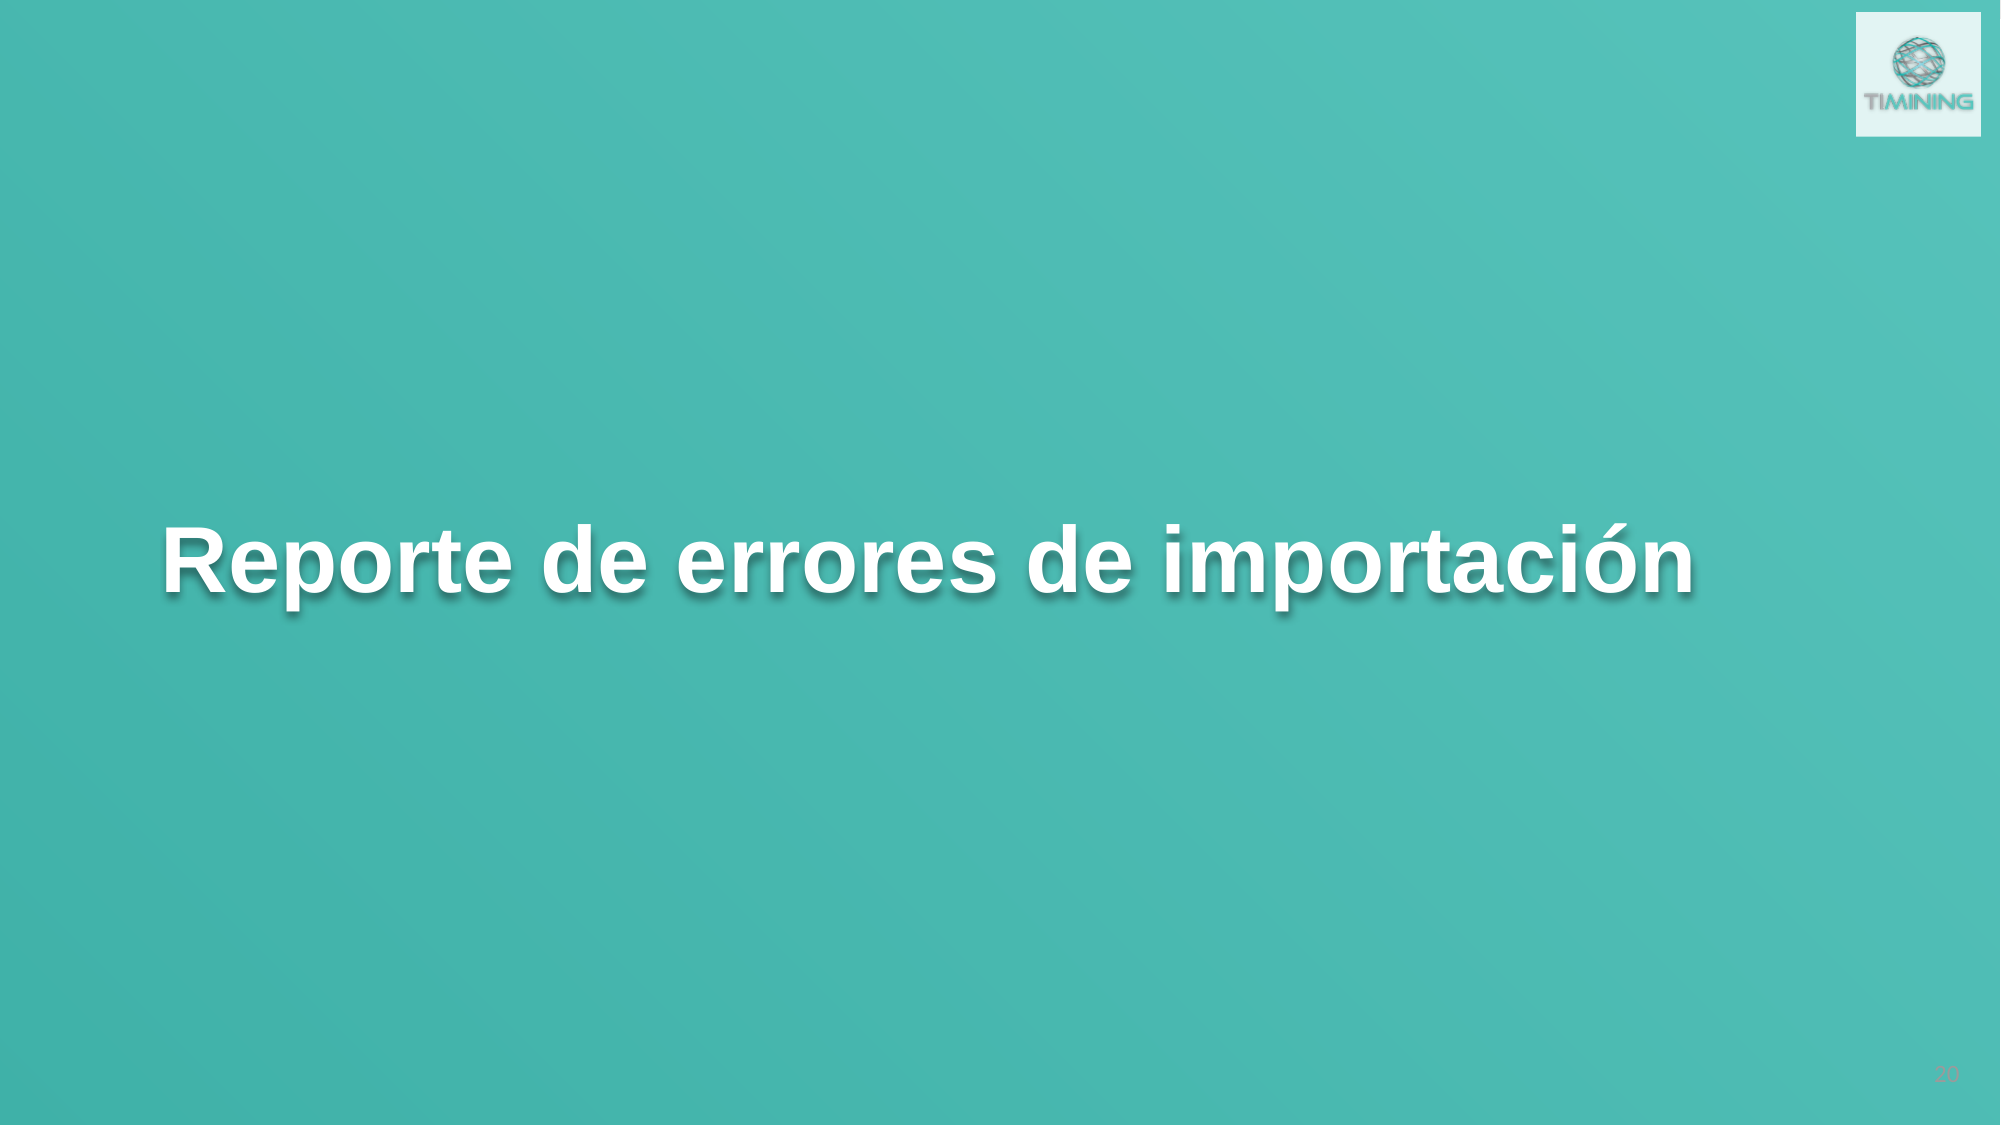

# Reporte de errores de importación
20